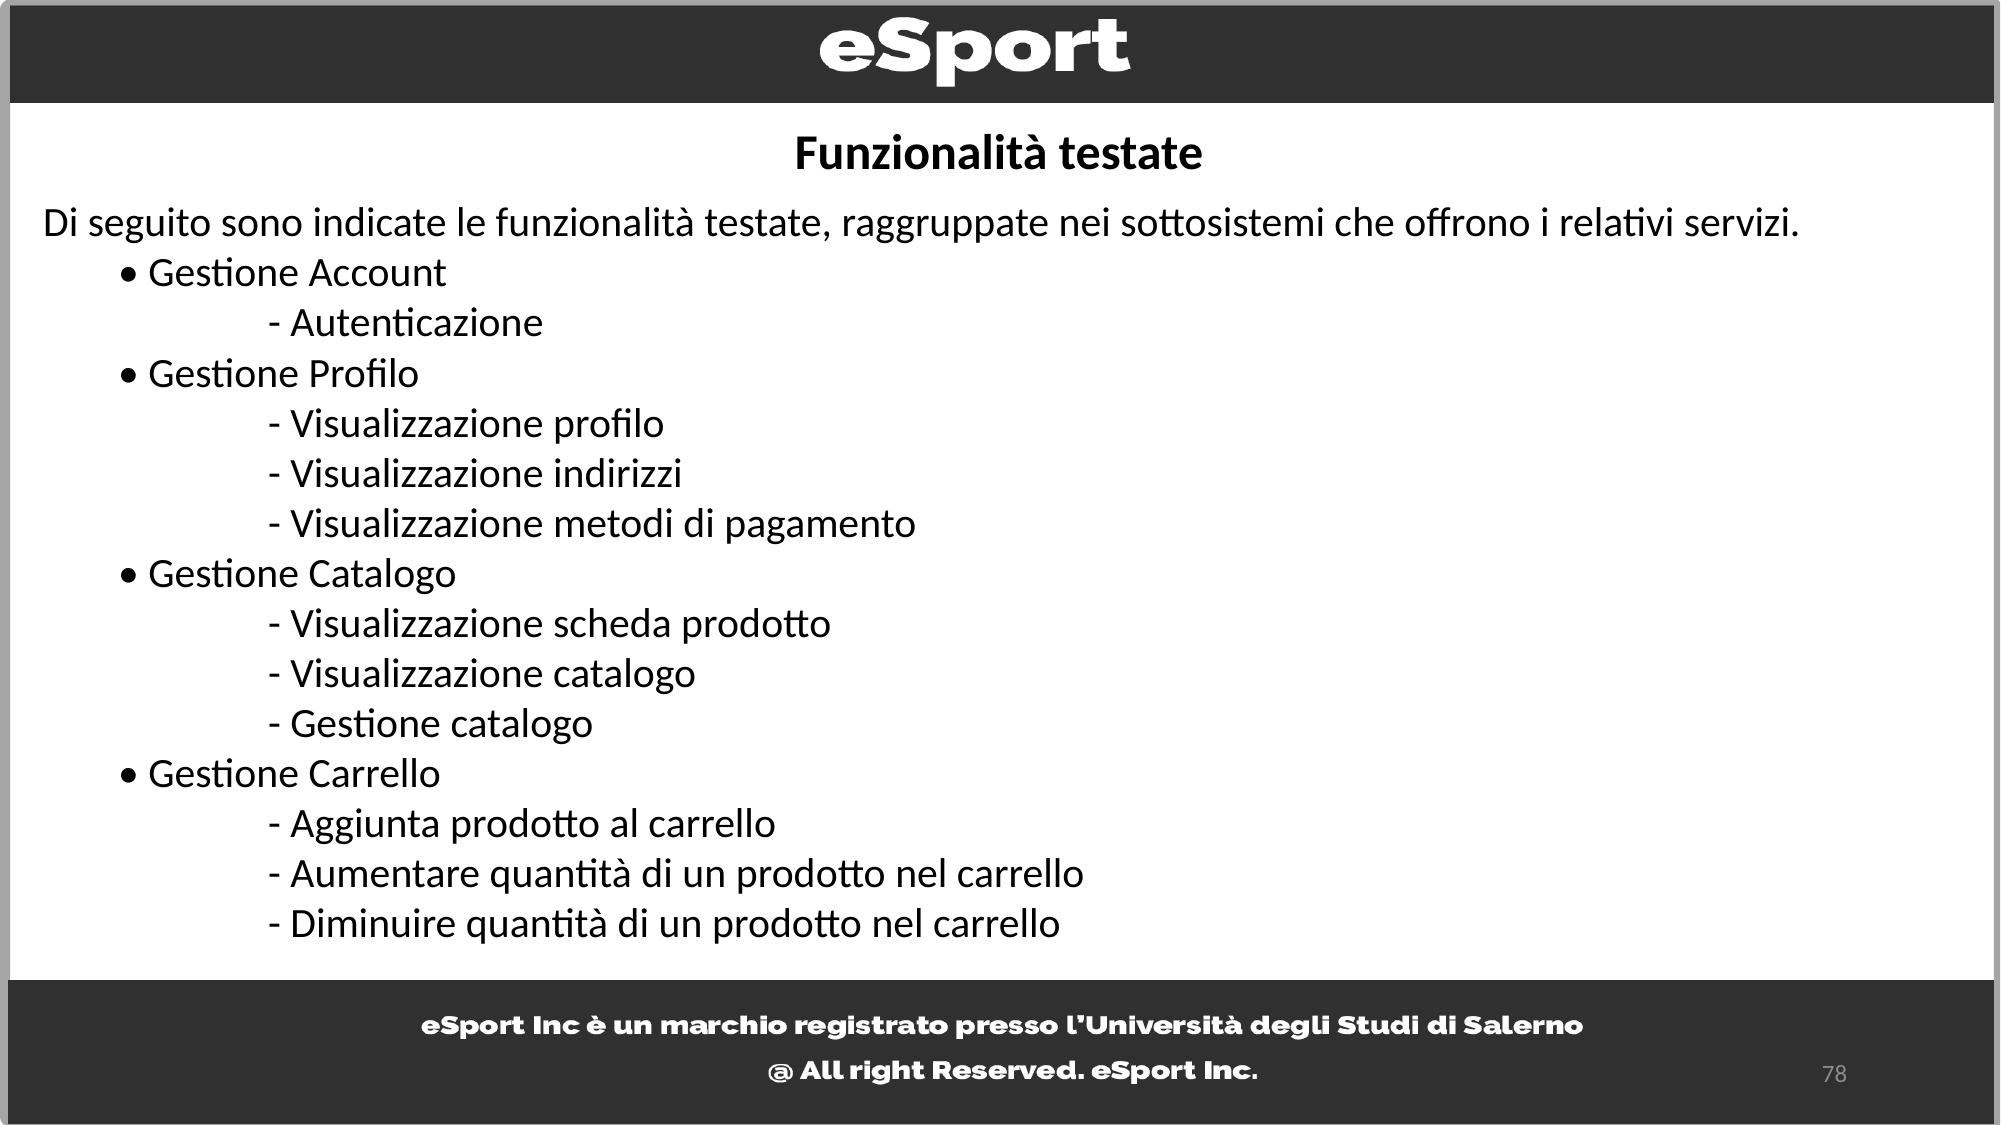

Funzionalità testate
Di seguito sono indicate le funzionalità testate, raggruppate nei sottosistemi che offrono i relativi servizi.
• Gestione Account
	- Autenticazione
• Gestione Profilo
	- Visualizzazione profilo
	- Visualizzazione indirizzi
	- Visualizzazione metodi di pagamento
• Gestione Catalogo
	- Visualizzazione scheda prodotto
	- Visualizzazione catalogo
	- Gestione catalogo
• Gestione Carrello
	- Aggiunta prodotto al carrello
	- Aumentare quantità di un prodotto nel carrello
	- Diminuire quantità di un prodotto nel carrello
78